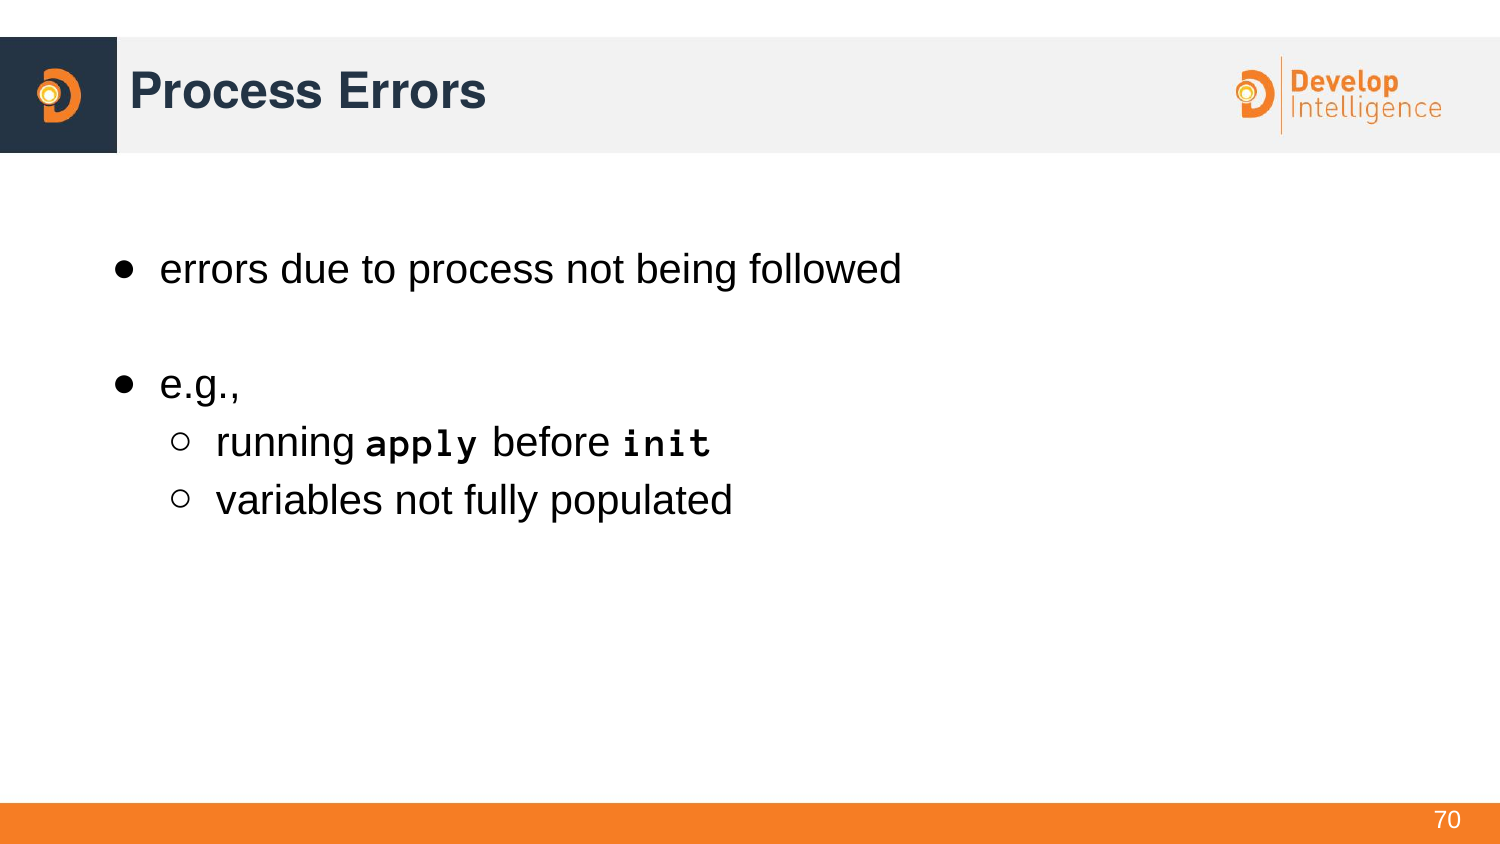

# Process Errors
errors due to process not being followed

e.g.,
running apply before init
variables not fully populated
70